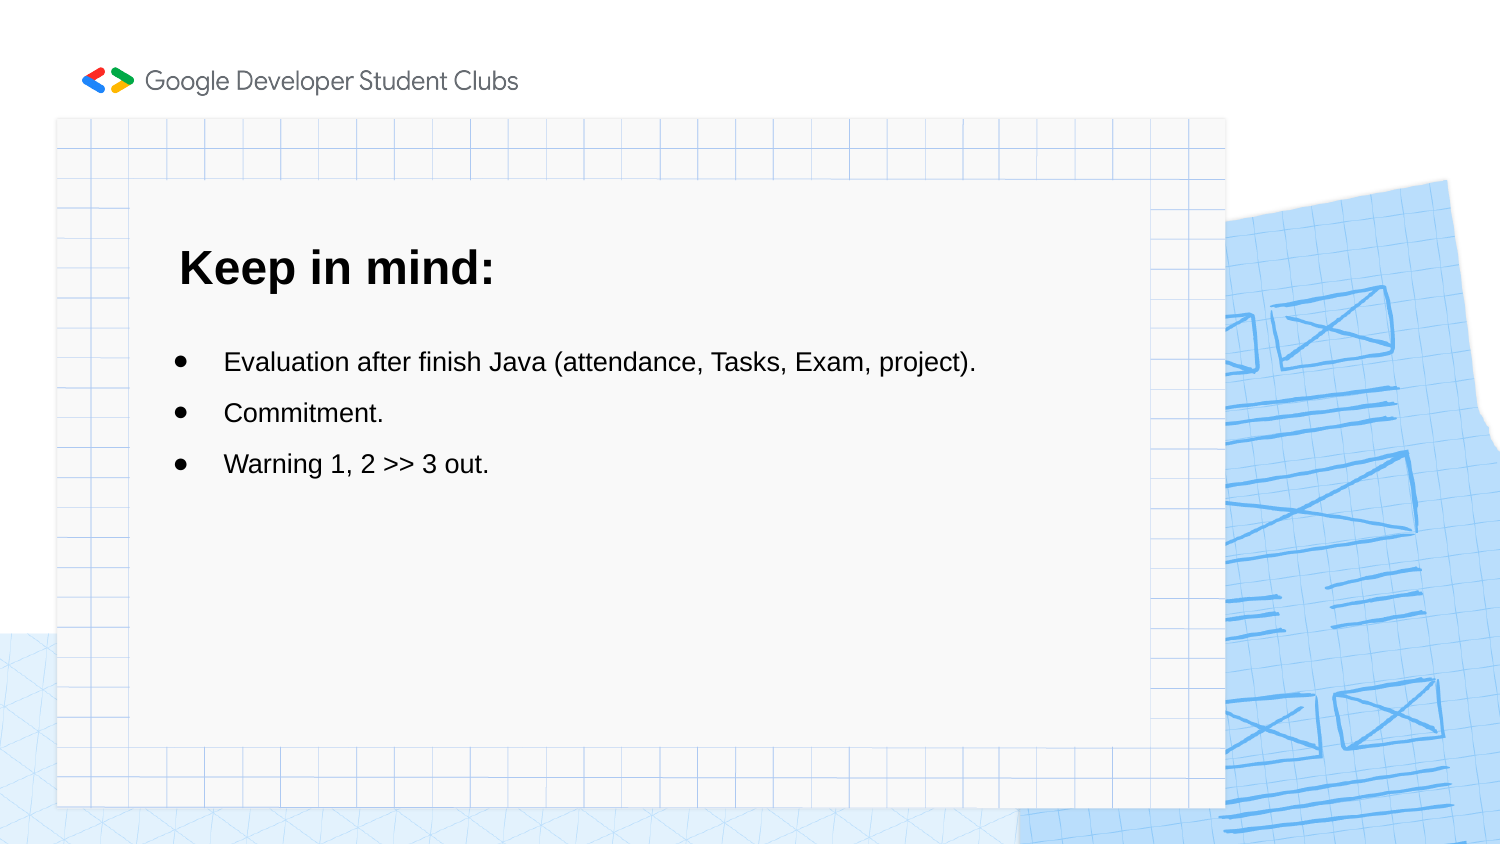

# Keep in mind:

Evaluation after finish Java (attendance, Tasks, Exam, project).
Commitment.
Warning 1, 2 >> 3 out.